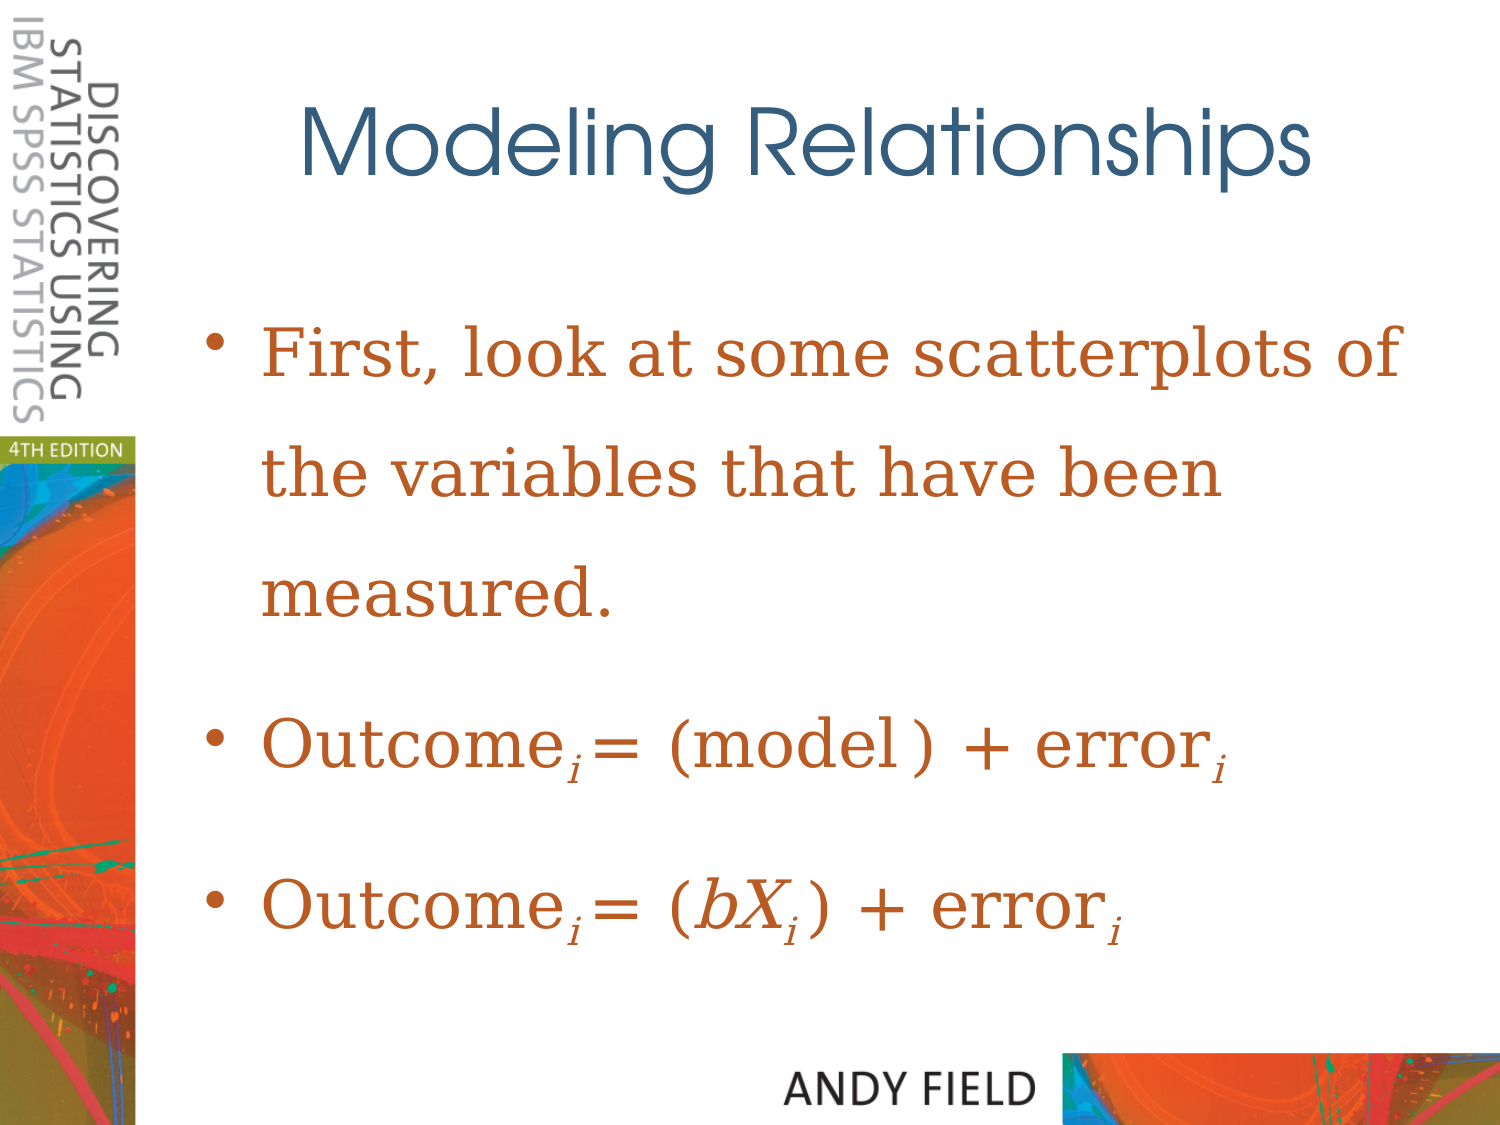

# Modeling Relationships
First, look at some scatterplots of the variables that have been measured.
Outcomei = (model ) + errori
Outcomei = (bXi ) + errori